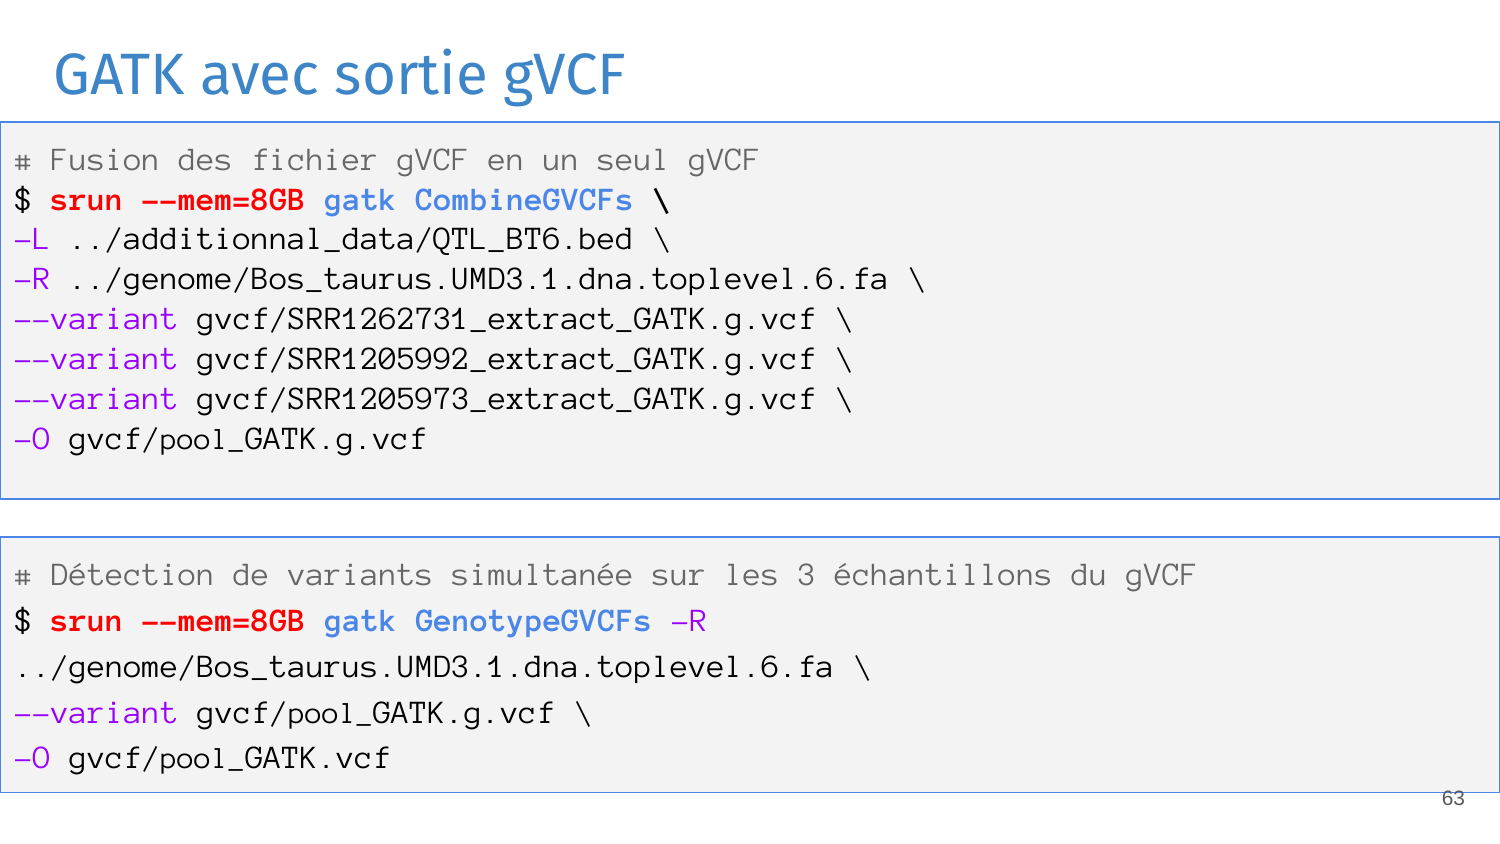

GATK avec sortie gVCF
# Fusion des fichier gVCF en un seul gVCF
$ srun --mem=8GB gatk CombineGVCFs \
-L ../additionnal_data/QTL_BT6.bed \
-R ../genome/Bos_taurus.UMD3.1.dna.toplevel.6.fa \
--variant gvcf/SRR1262731_extract_GATK.g.vcf \
--variant gvcf/SRR1205992_extract_GATK.g.vcf \
--variant gvcf/SRR1205973_extract_GATK.g.vcf \
-O gvcf/pool_GATK.g.vcf
# Détection de variants simultanée sur les 3 échantillons du gVCF
$ srun --mem=8GB gatk GenotypeGVCFs -R ../genome/Bos_taurus.UMD3.1.dna.toplevel.6.fa \
--variant gvcf/pool_GATK.g.vcf \
-O gvcf/pool_GATK.vcf

63